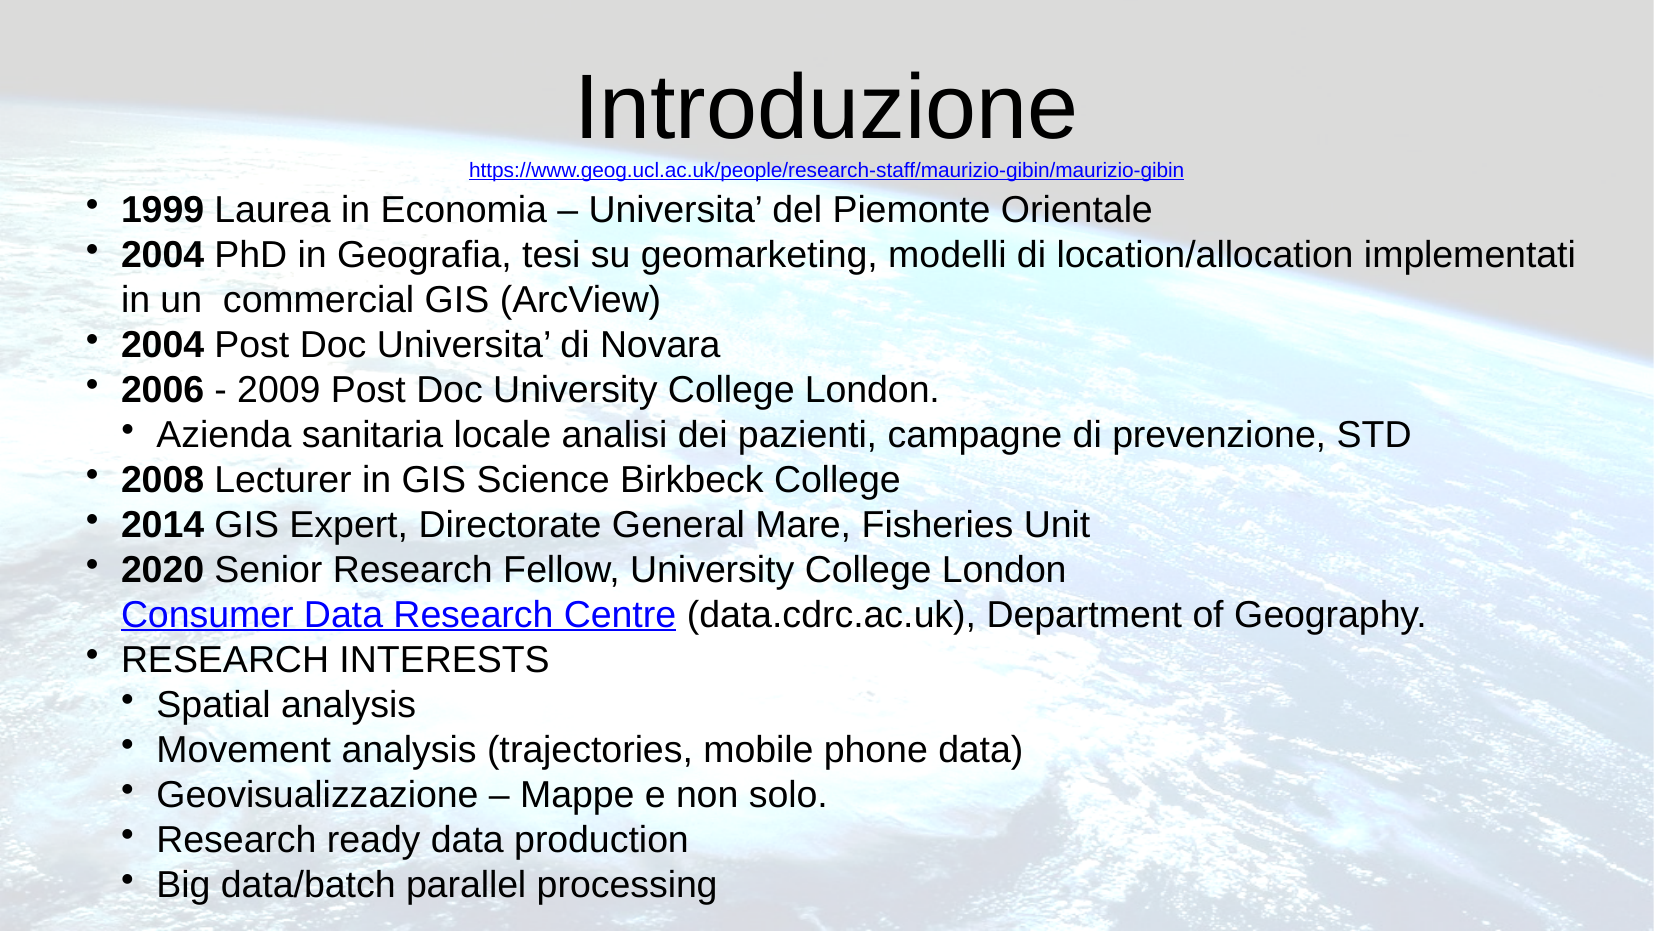

Introduzione
https://www.geog.ucl.ac.uk/people/research-staff/maurizio-gibin/maurizio-gibin
1999 Laurea in Economia – Universita’ del Piemonte Orientale
2004 PhD in Geografia, tesi su geomarketing, modelli di location/allocation implementati in un  commercial GIS (ArcView)
2004 Post Doc Universita’ di Novara
2006 - 2009 Post Doc University College London.
Azienda sanitaria locale analisi dei pazienti, campagne di prevenzione, STD
2008 Lecturer in GIS Science Birkbeck College
2014 GIS Expert, Directorate General Mare, Fisheries Unit
2020 Senior Research Fellow, University College London
Consumer Data Research Centre (data.cdrc.ac.uk), Department of Geography.
RESEARCH INTERESTS
Spatial analysis
Movement analysis (trajectories, mobile phone data)
Geovisualizzazione – Mappe e non solo.
Research ready data production
Big data/batch parallel processing